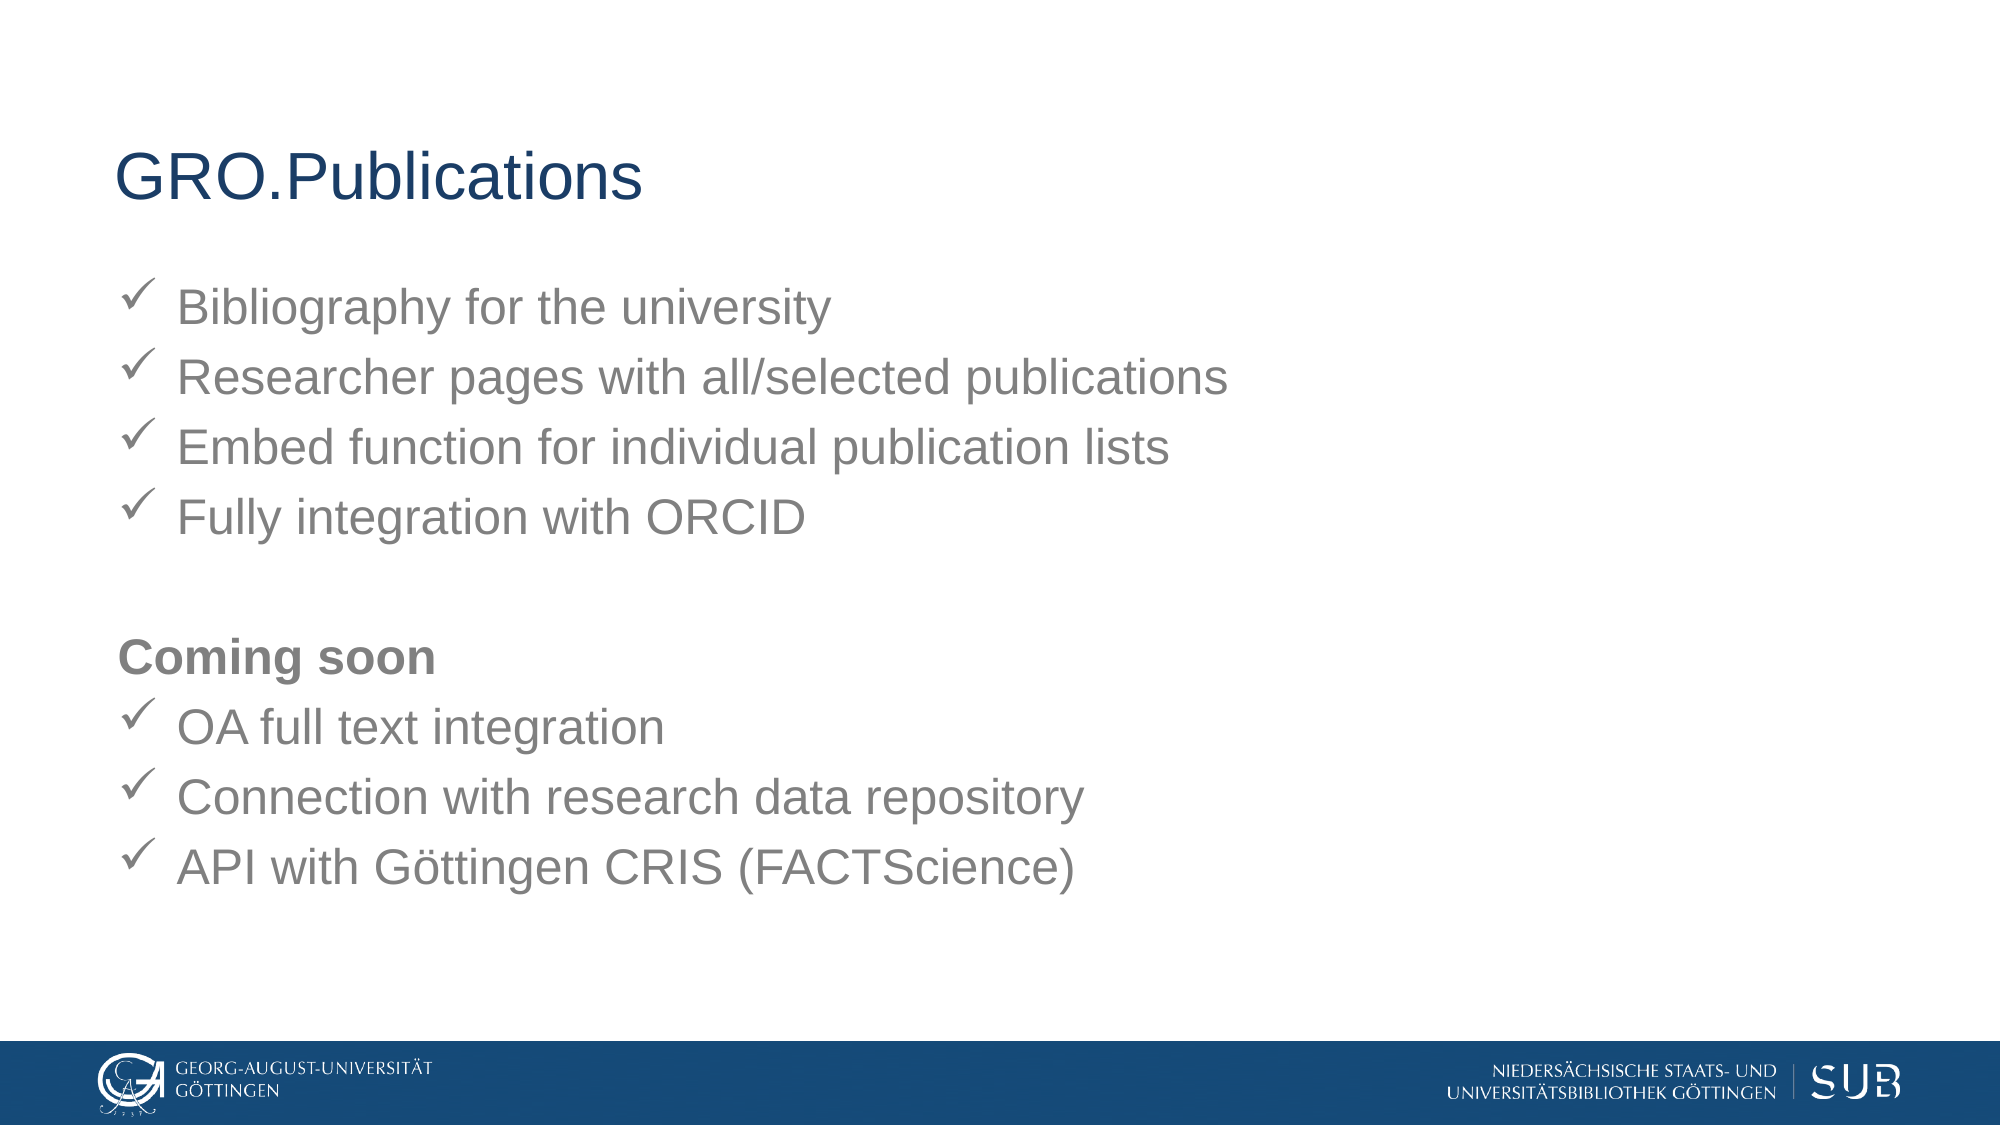

# GRO.Publications
Bibliography for the university
Researcher pages with all/selected publications
Embed function for individual publication lists
Fully integration with ORCID

Coming soon
OA full text integration
Connection with research data repository
API with Göttingen CRIS (FACTScience)